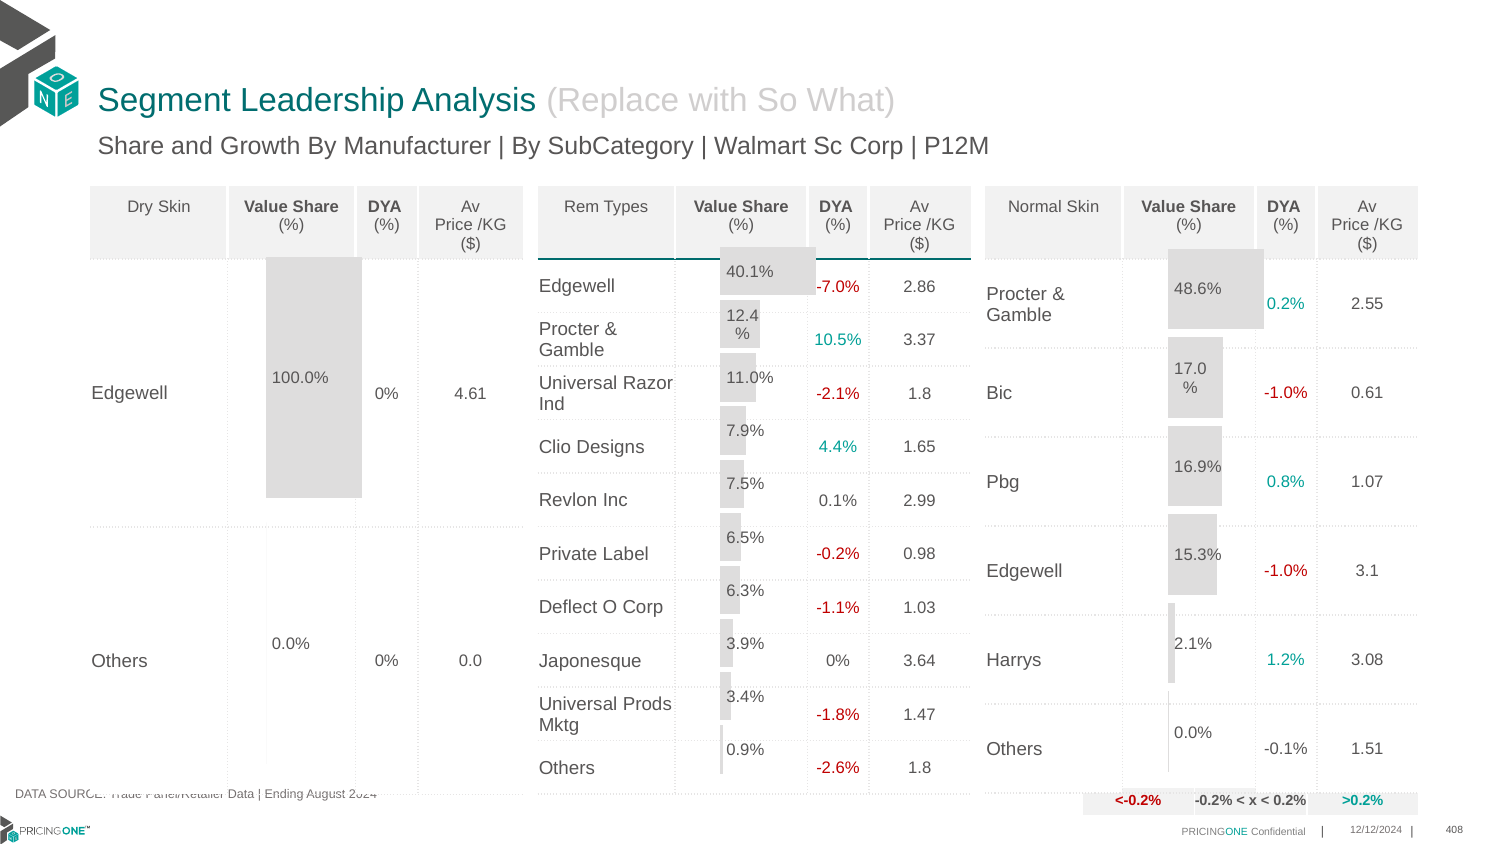

# Segment Leadership Analysis (Replace with So What)
Share and Growth By Manufacturer | By SubCategory | Walmart Sc Corp | P12M
| Rem Types | Value Share (%) | DYA (%) | Av Price /KG ($) |
| --- | --- | --- | --- |
| Edgewell |  | -7.0% | 2.86 |
| Procter & Gamble |  | 10.5% | 3.37 |
| Universal Razor Ind |  | -2.1% | 1.8 |
| Clio Designs |  | 4.4% | 1.65 |
| Revlon Inc |  | 0.1% | 2.99 |
| Private Label |  | -0.2% | 0.98 |
| Deflect O Corp |  | -1.1% | 1.03 |
| Japonesque |  | 0% | 3.64 |
| Universal Prods Mktg |  | -1.8% | 1.47 |
| Others |  | -2.6% | 1.8 |
| Dry Skin | Value Share (%) | DYA (%) | Av Price /KG ($) |
| --- | --- | --- | --- |
| Edgewell |  | 0% | 4.61 |
| Others |  | 0% | 0.0 |
| Normal Skin | Value Share (%) | DYA (%) | Av Price /KG ($) |
| --- | --- | --- | --- |
| Procter & Gamble |  | 0.2% | 2.55 |
| Bic |  | -1.0% | 0.61 |
| Pbg |  | 0.8% | 1.07 |
| Edgewell |  | -1.0% | 3.1 |
| Harrys |  | 1.2% | 3.08 |
| Others |  | -0.1% | 1.51 |

### Chart

| Category | Walmart Sc Corp | Dry Skin |
|---|---|
| None | 1.0 |

### Chart

| Category | Walmart Sc Corp | Rem Types |
|---|---|
| None | 0.4013210345533663 |

### Chart

| Category | Walmart Sc Corp | Normal Skin |
|---|---|
| None | 0.4857882428178629 |
DATA SOURCE: Trade Panel/Retailer Data | Ending August 2024
| <-0.2% | -0.2% < x < 0.2% | >0.2% |
| --- | --- | --- |

12/12/2024
408